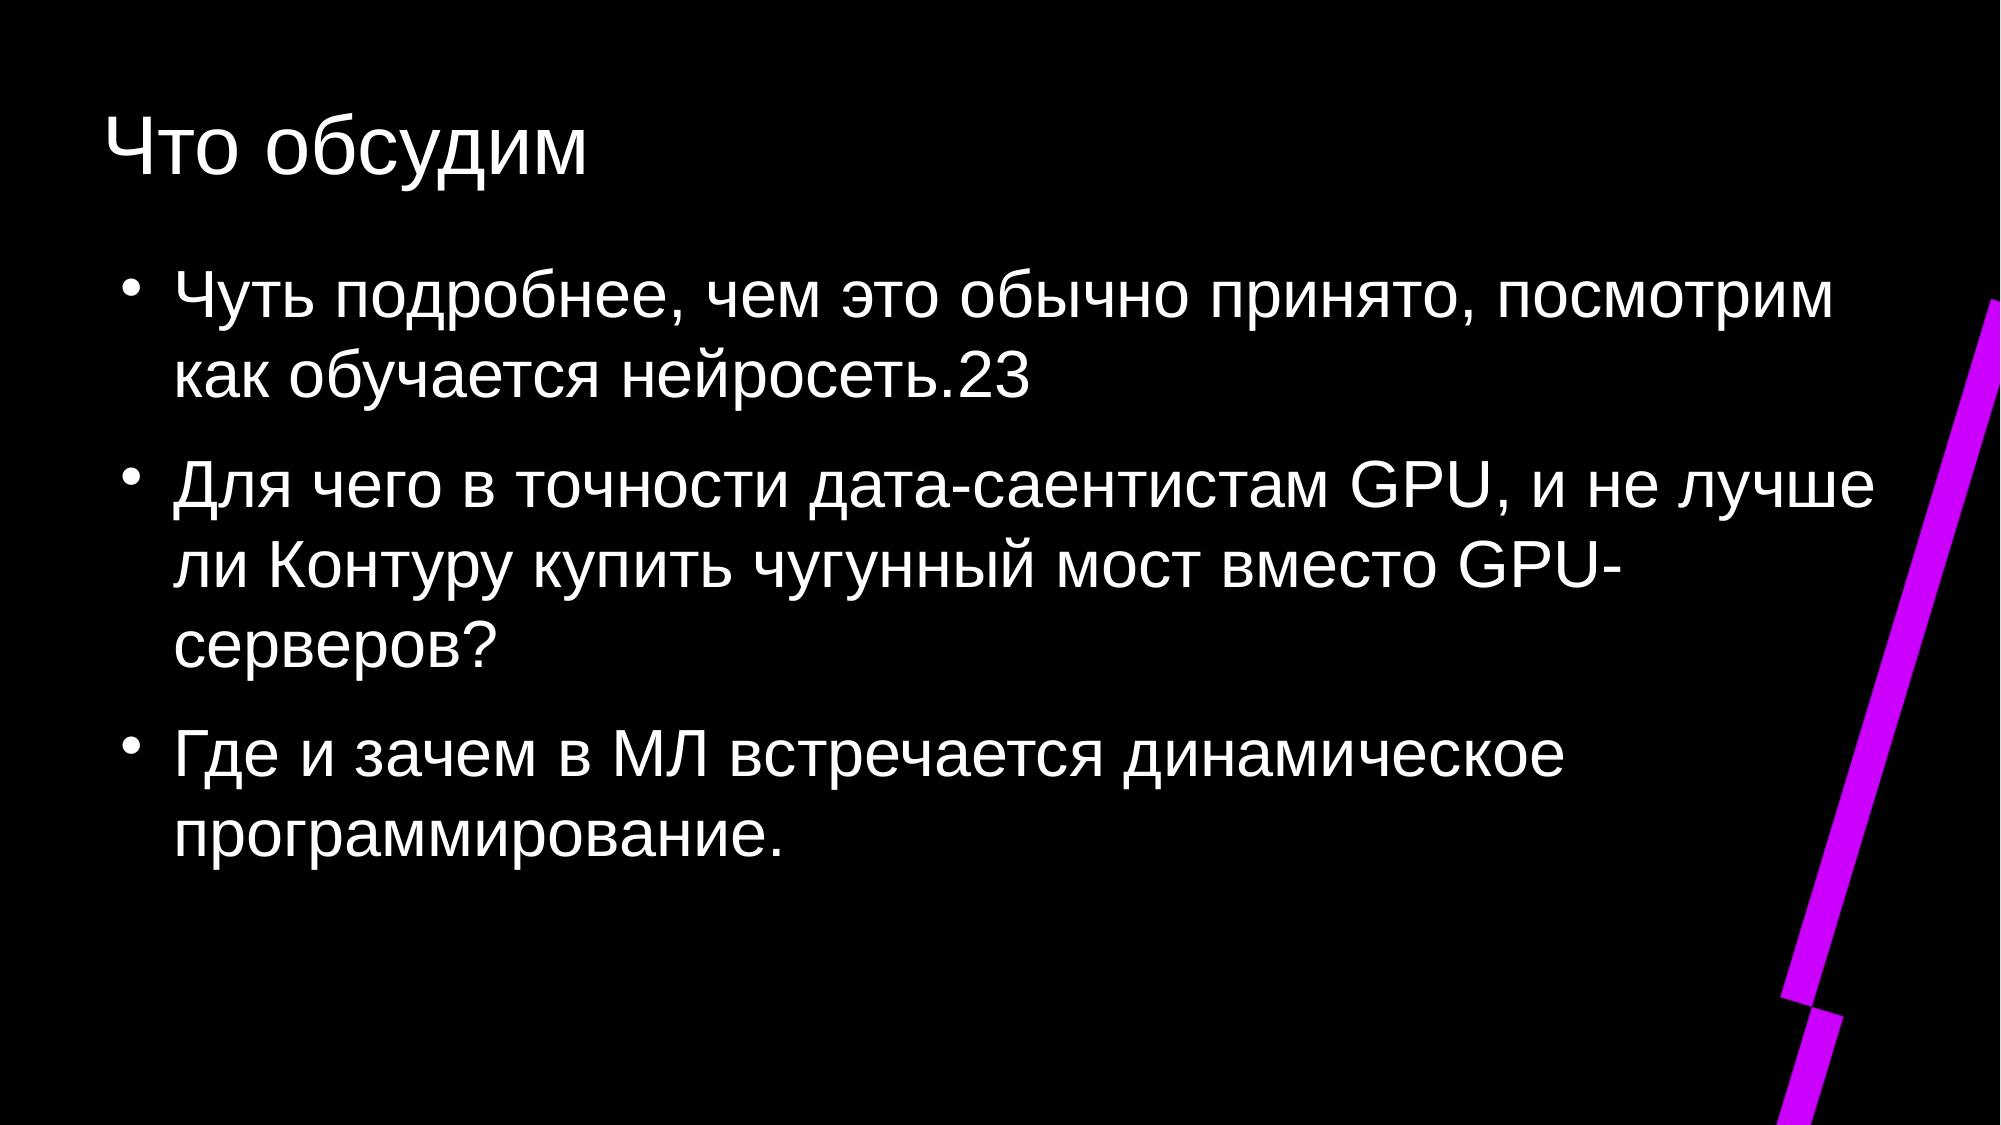

# Что обсудим
Чуть подробнее, чем это обычно принято, посмотрим как обучается нейросеть.23
Для чего в точности дата-саентистам GPU, и не лучше ли Контуру купить чугунный мост вместо GPU-серверов?
Где и зачем в МЛ встречается динамическое программирование.